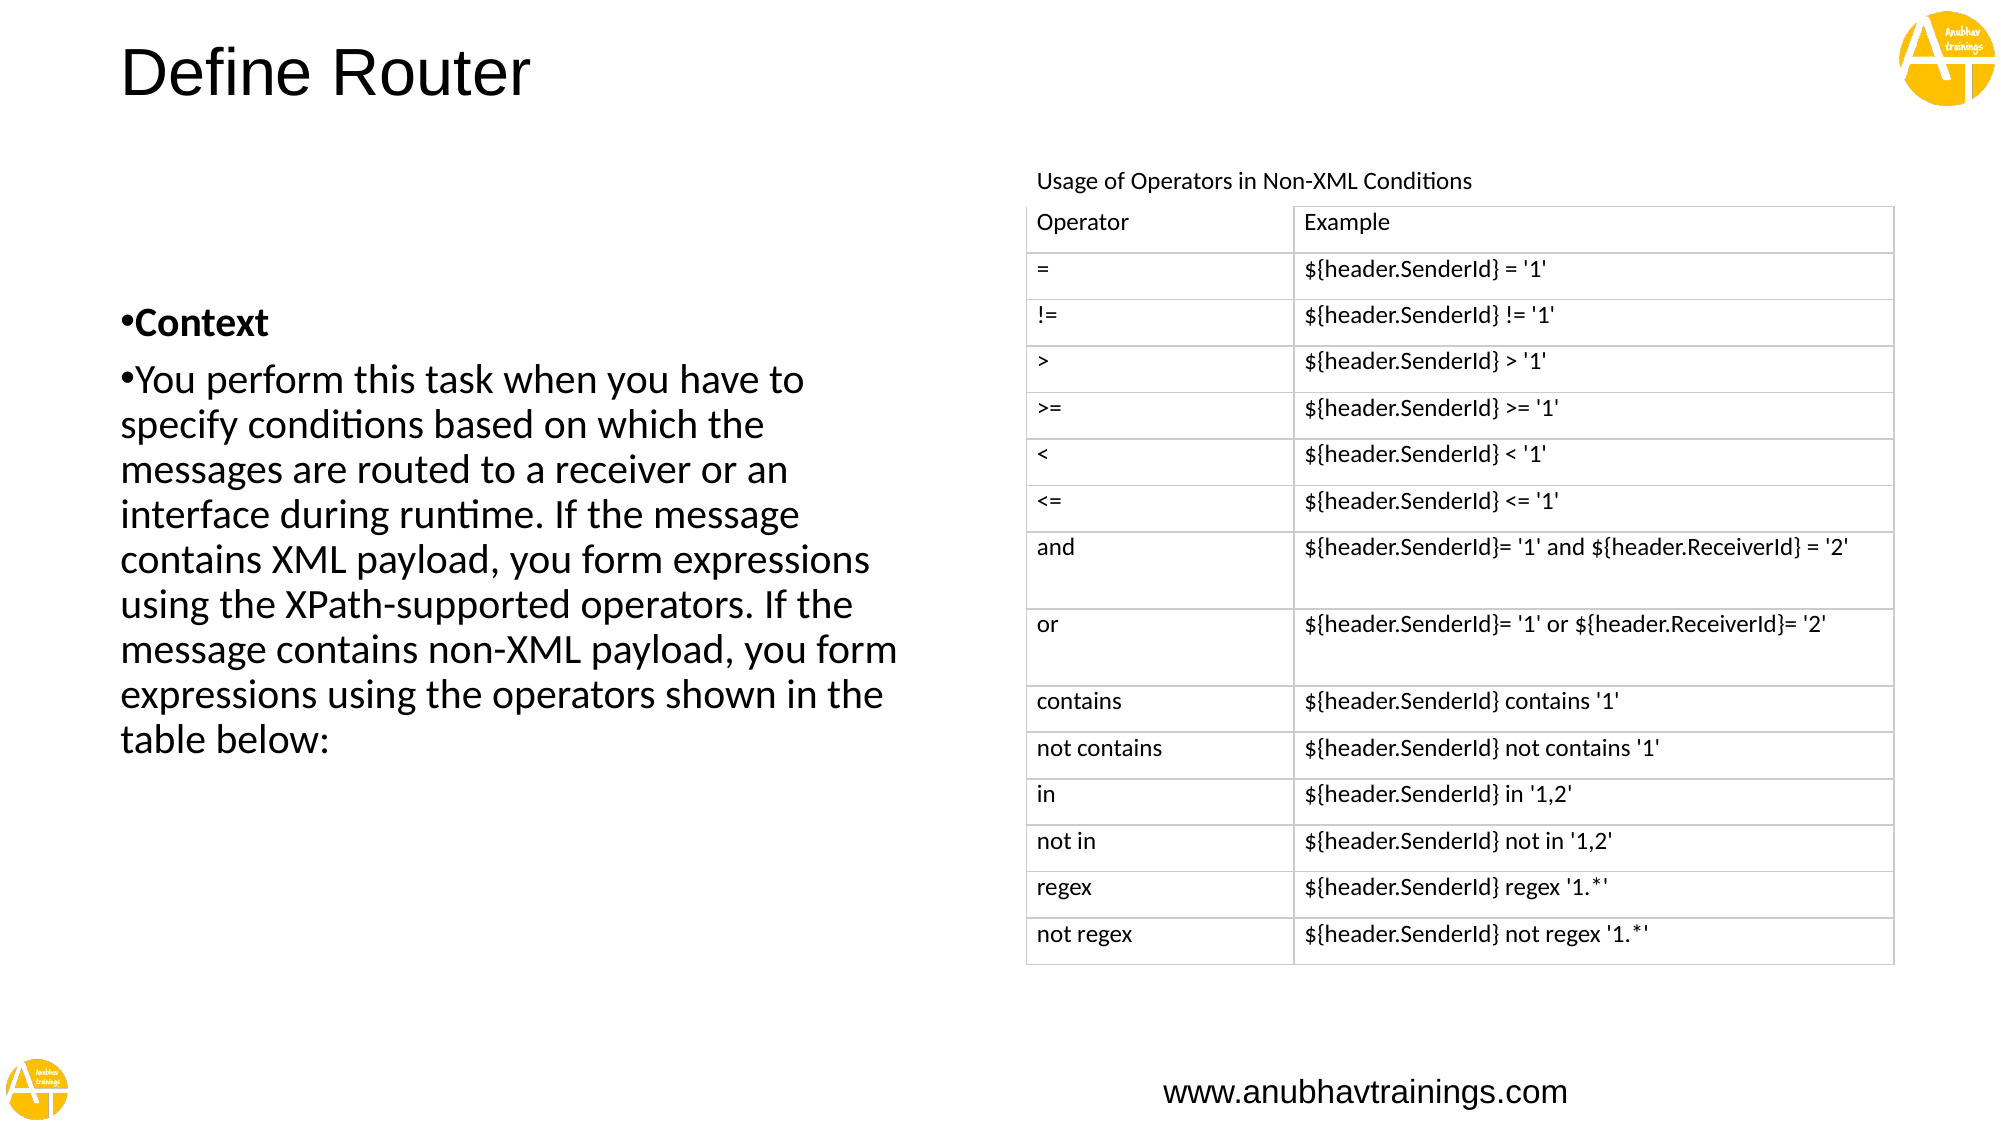

# Define Router

| Usage of Operators in Non-XML Conditions |  |
| --- | --- |
| Operator | Example |
| = | ${header.SenderId} = '1' |
| != | ${header.SenderId} != '1' |
| > | ${header.SenderId} > '1' |
| >= | ${header.SenderId} >= '1' |
| < | ${header.SenderId} < '1' |
| <= | ${header.SenderId} <= '1' |
| and | ${header.SenderId}= '1' and ${header.ReceiverId} = '2' |
| or | ${header.SenderId}= '1' or ${header.ReceiverId}= '2' |
| contains | ${header.SenderId} contains '1' |
| not contains | ${header.SenderId} not contains '1' |
| in | ${header.SenderId} in '1,2' |
| not in | ${header.SenderId} not in '1,2' |
| regex | ${header.SenderId} regex '1.\*' |
| not regex | ${header.SenderId} not regex '1.\*' |
Context
You perform this task when you have to specify conditions based on which the messages are routed to a receiver or an interface during runtime. If the message contains XML payload, you form expressions using the XPath-supported operators. If the message contains non-XML payload, you form expressions using the operators shown in the table below: